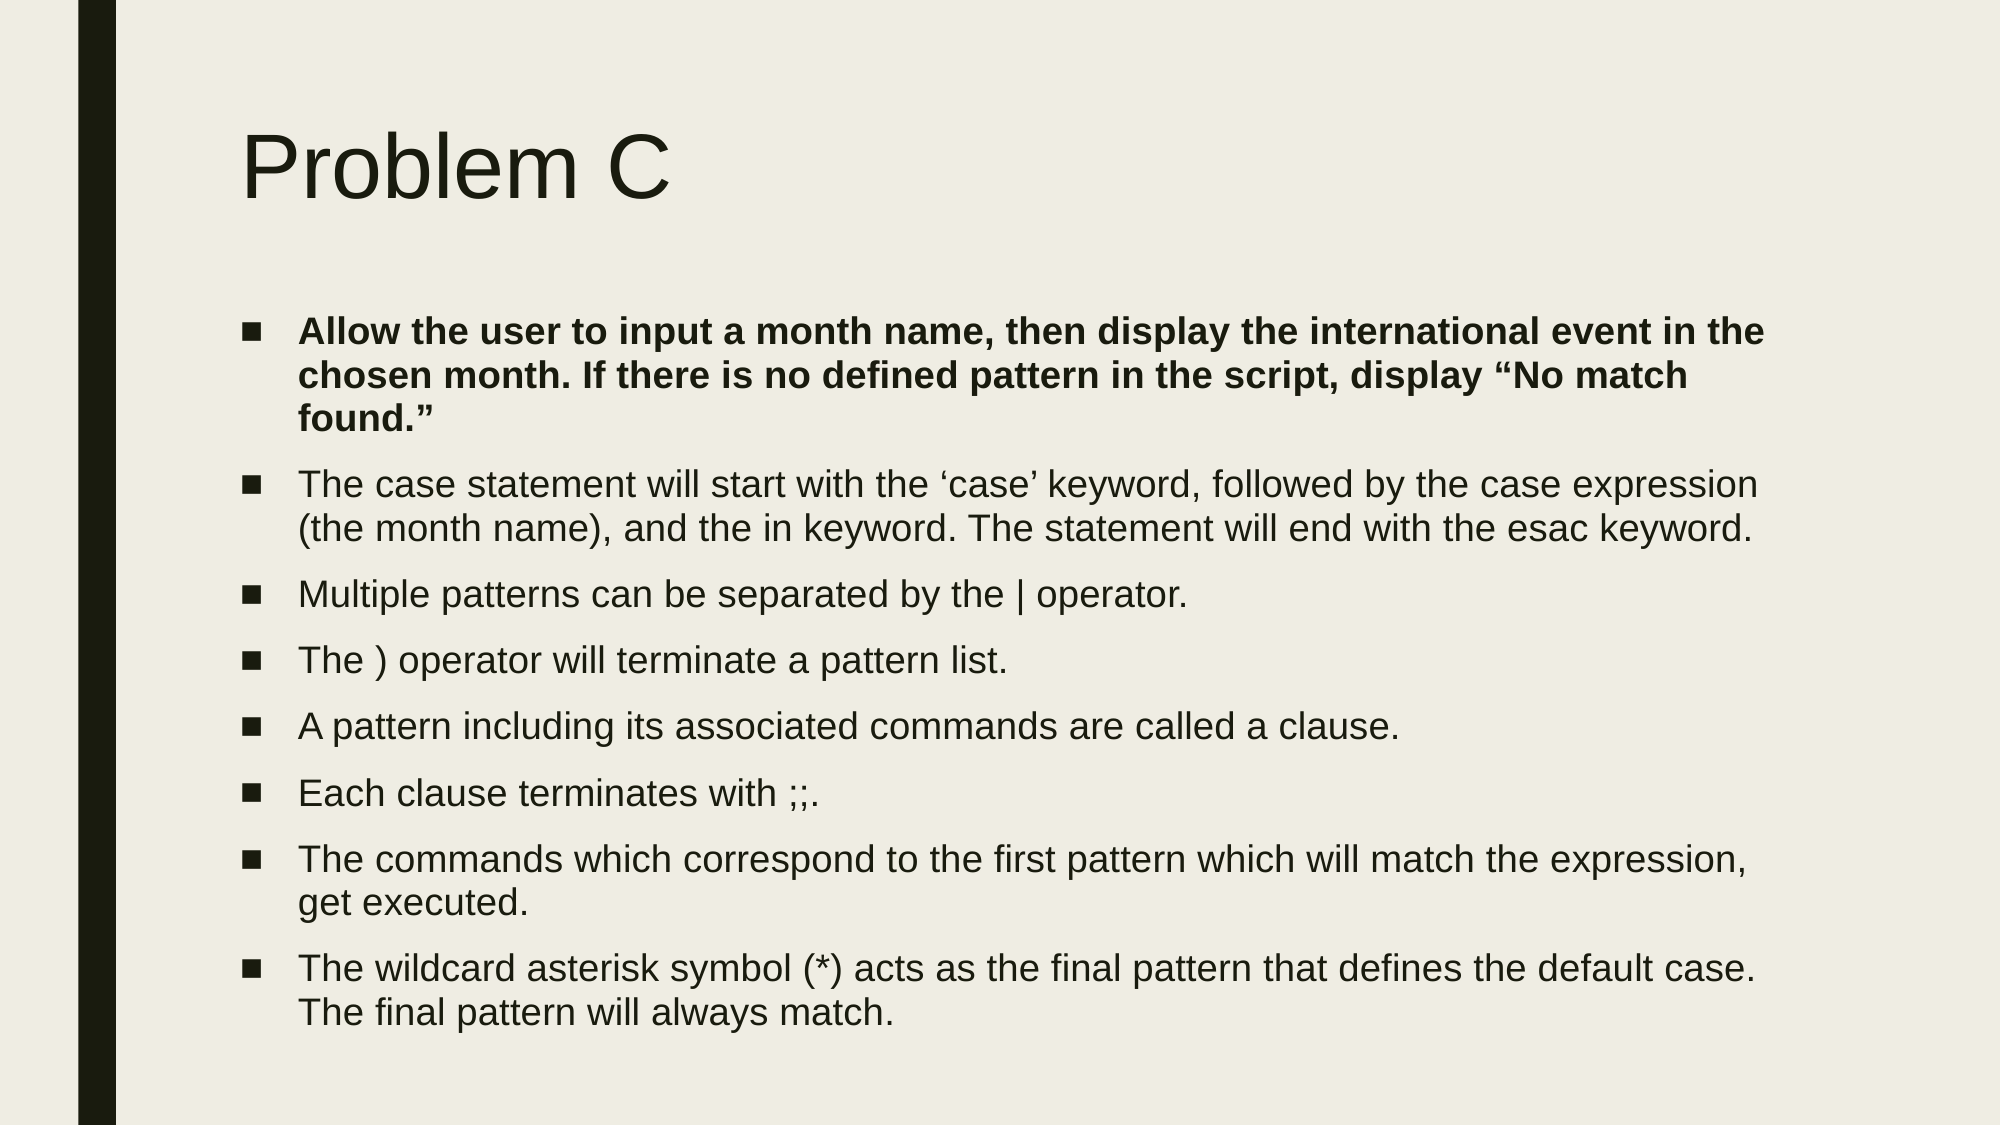

# Problem C
Allow the user to input a month name, then display the international event in the chosen month. If there is no defined pattern in the script, display “No match found.”
The case statement will start with the ‘case’ keyword, followed by the case expression (the month name), and the in keyword. The statement will end with the esac keyword.
Multiple patterns can be separated by the | operator.
The ) operator will terminate a pattern list.
A pattern including its associated commands are called a clause.
Each clause terminates with ;;.
The commands which correspond to the first pattern which will match the expression, get executed.
The wildcard asterisk symbol (*) acts as the final pattern that defines the default case. The final pattern will always match.